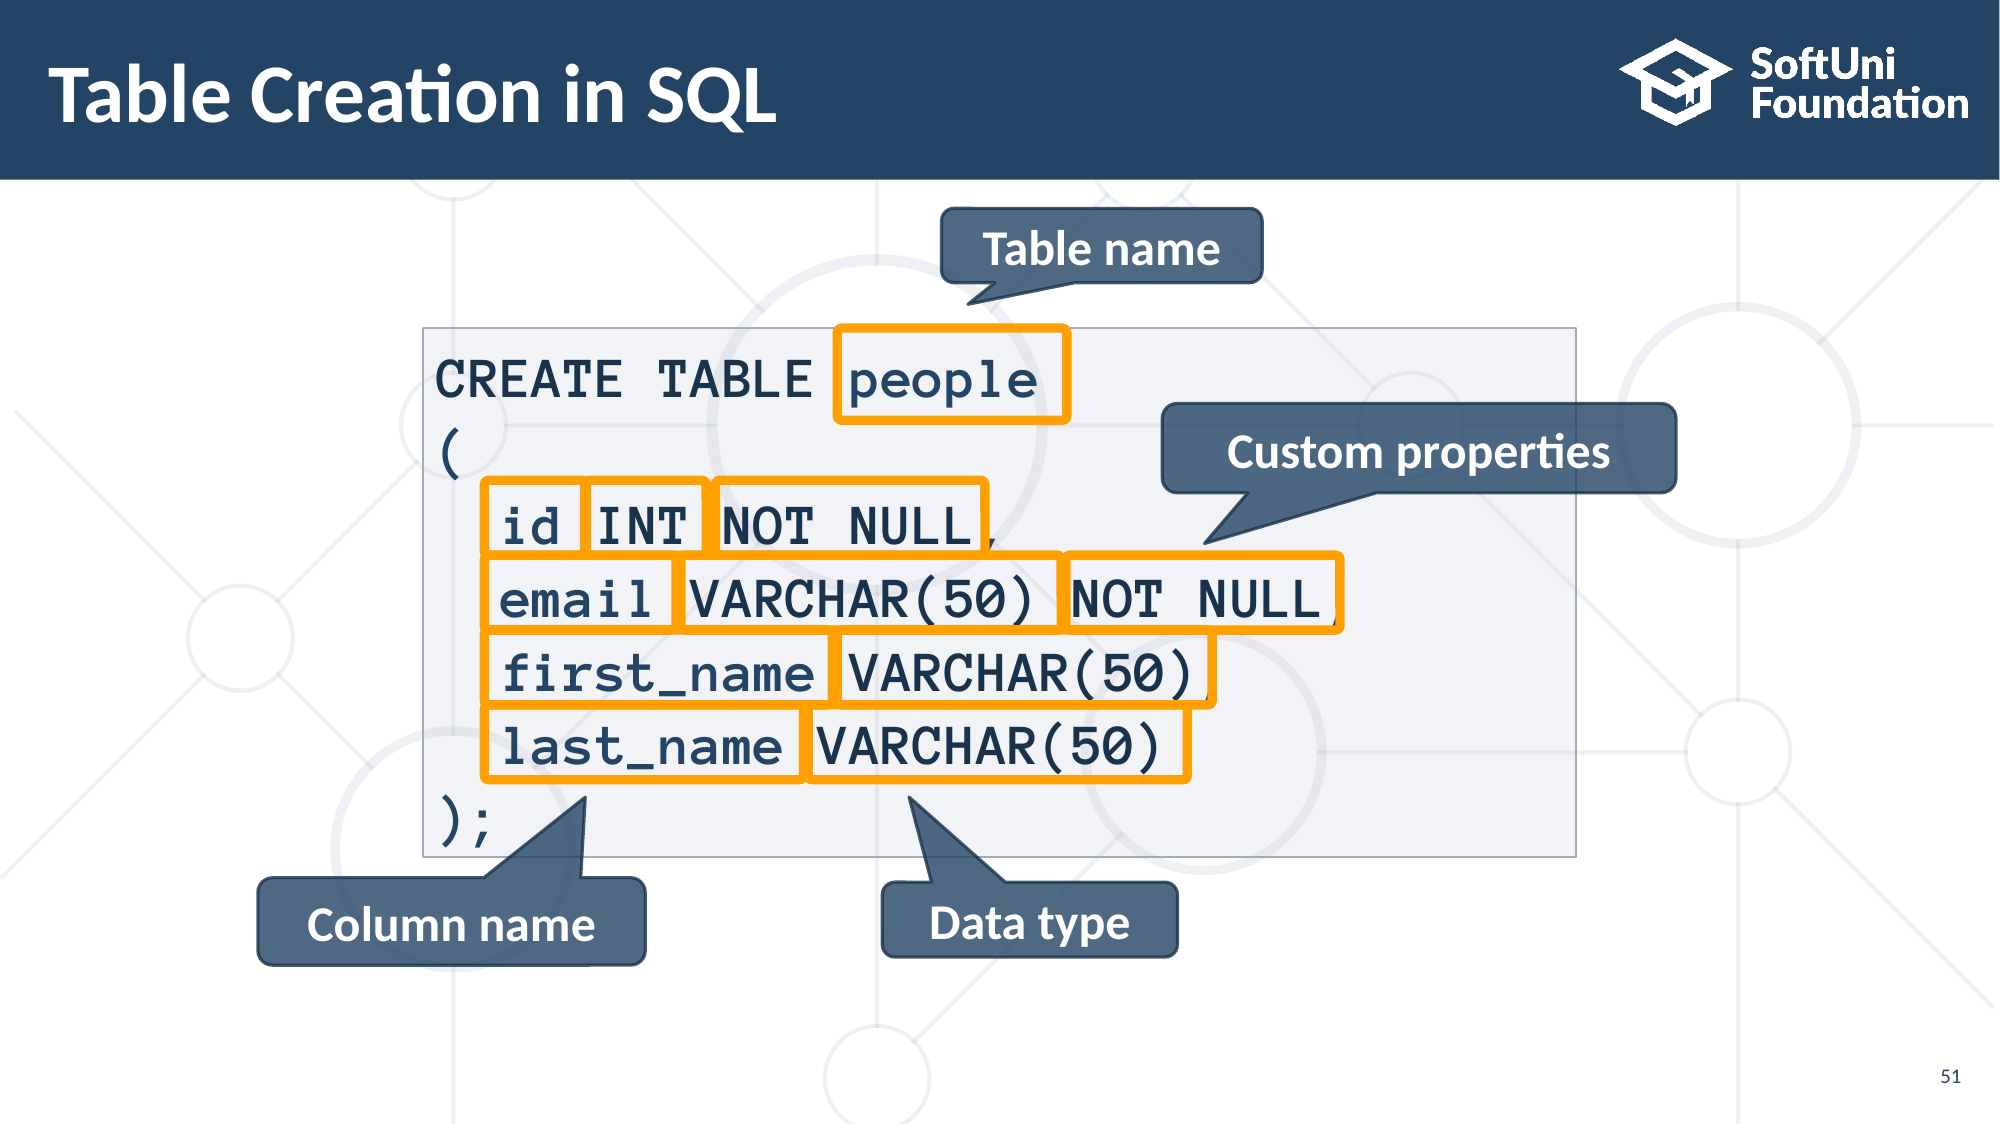

# Table Creation in SQL
Table name
CREATE TABLE people
(
  id INT NOT NULL,
  email VARCHAR(50) NOT NULL,
  first_name VARCHAR(50),
  last_name VARCHAR(50)
);

Custom properties

Column name
Data type
51